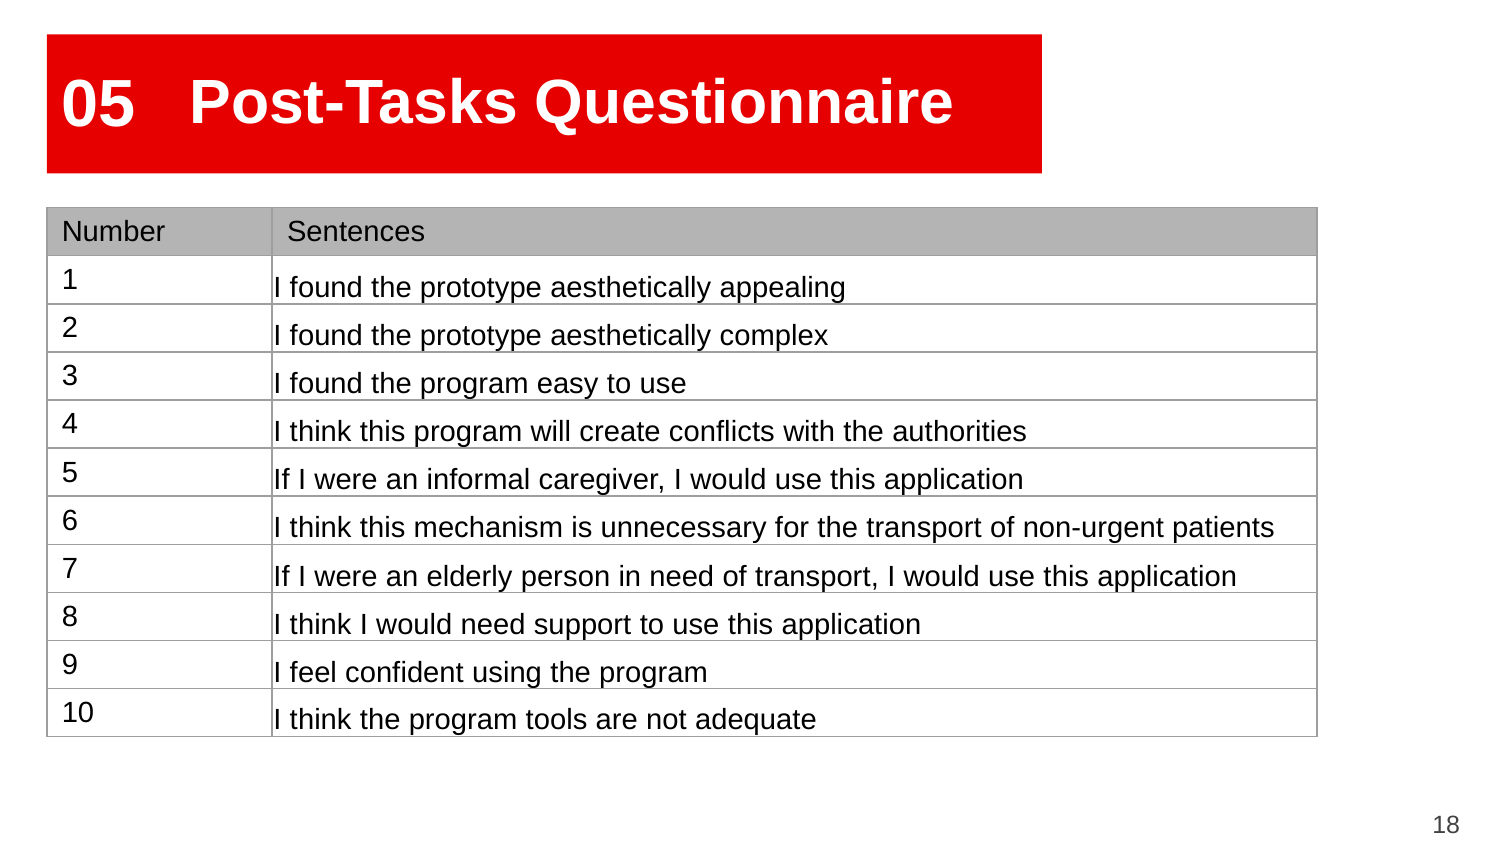

# Post-Tasks Questionnaire
05
| Number | Sentences |
| --- | --- |
| 1 | I found the prototype aesthetically appealing |
| 2 | I found the prototype aesthetically complex |
| 3 | I found the program easy to use |
| 4 | I think this program will create conflicts with the authorities |
| 5 | If I were an informal caregiver, I would use this application |
| 6 | I think this mechanism is unnecessary for the transport of non-urgent patients |
| 7 | If I were an elderly person in need of transport, I would use this application |
| 8 | I think I would need support to use this application |
| 9 | I feel confident using the program |
| 10 | I think the program tools are not adequate |
18